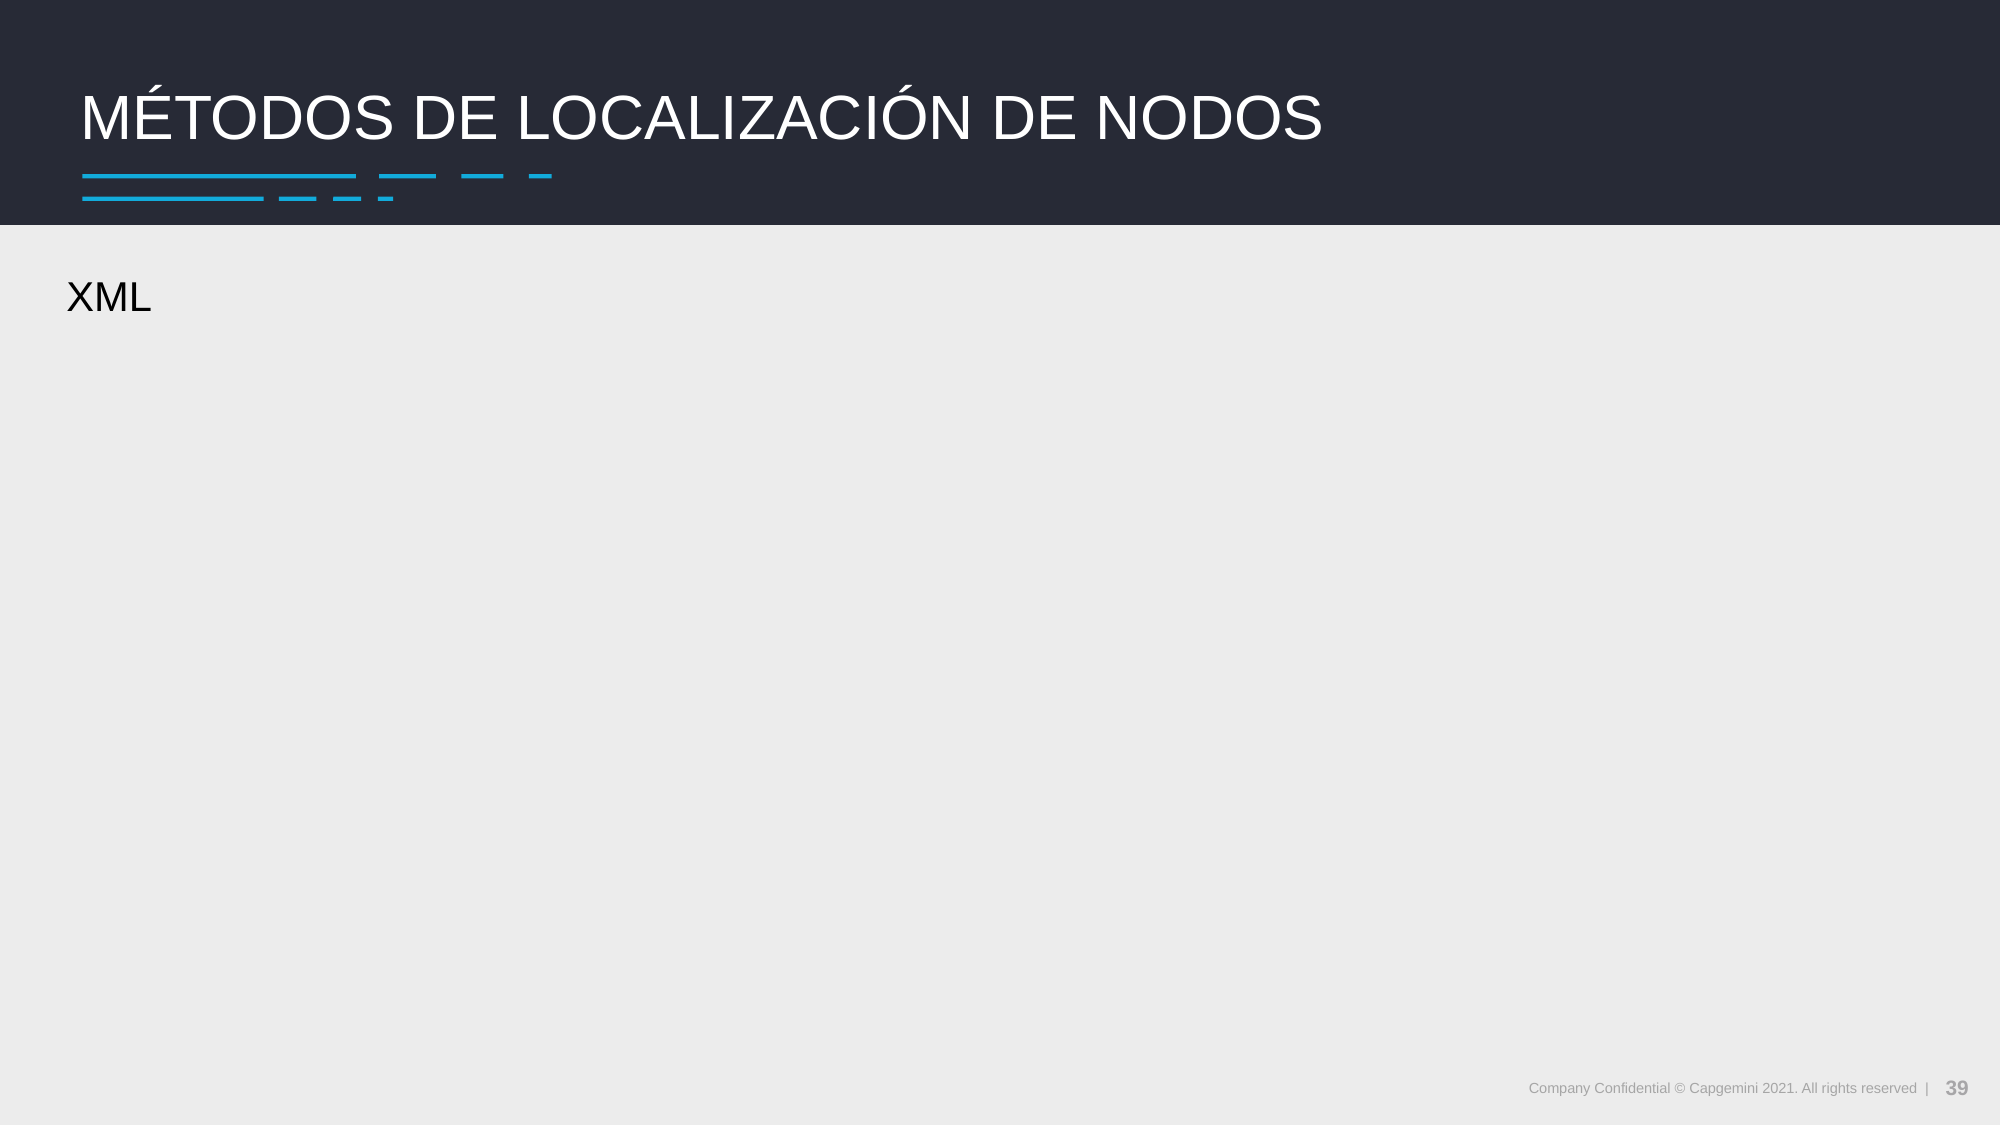

Utilidades del web scraping
Qué es web scraping
Métodos de localización de nodos

XML

39